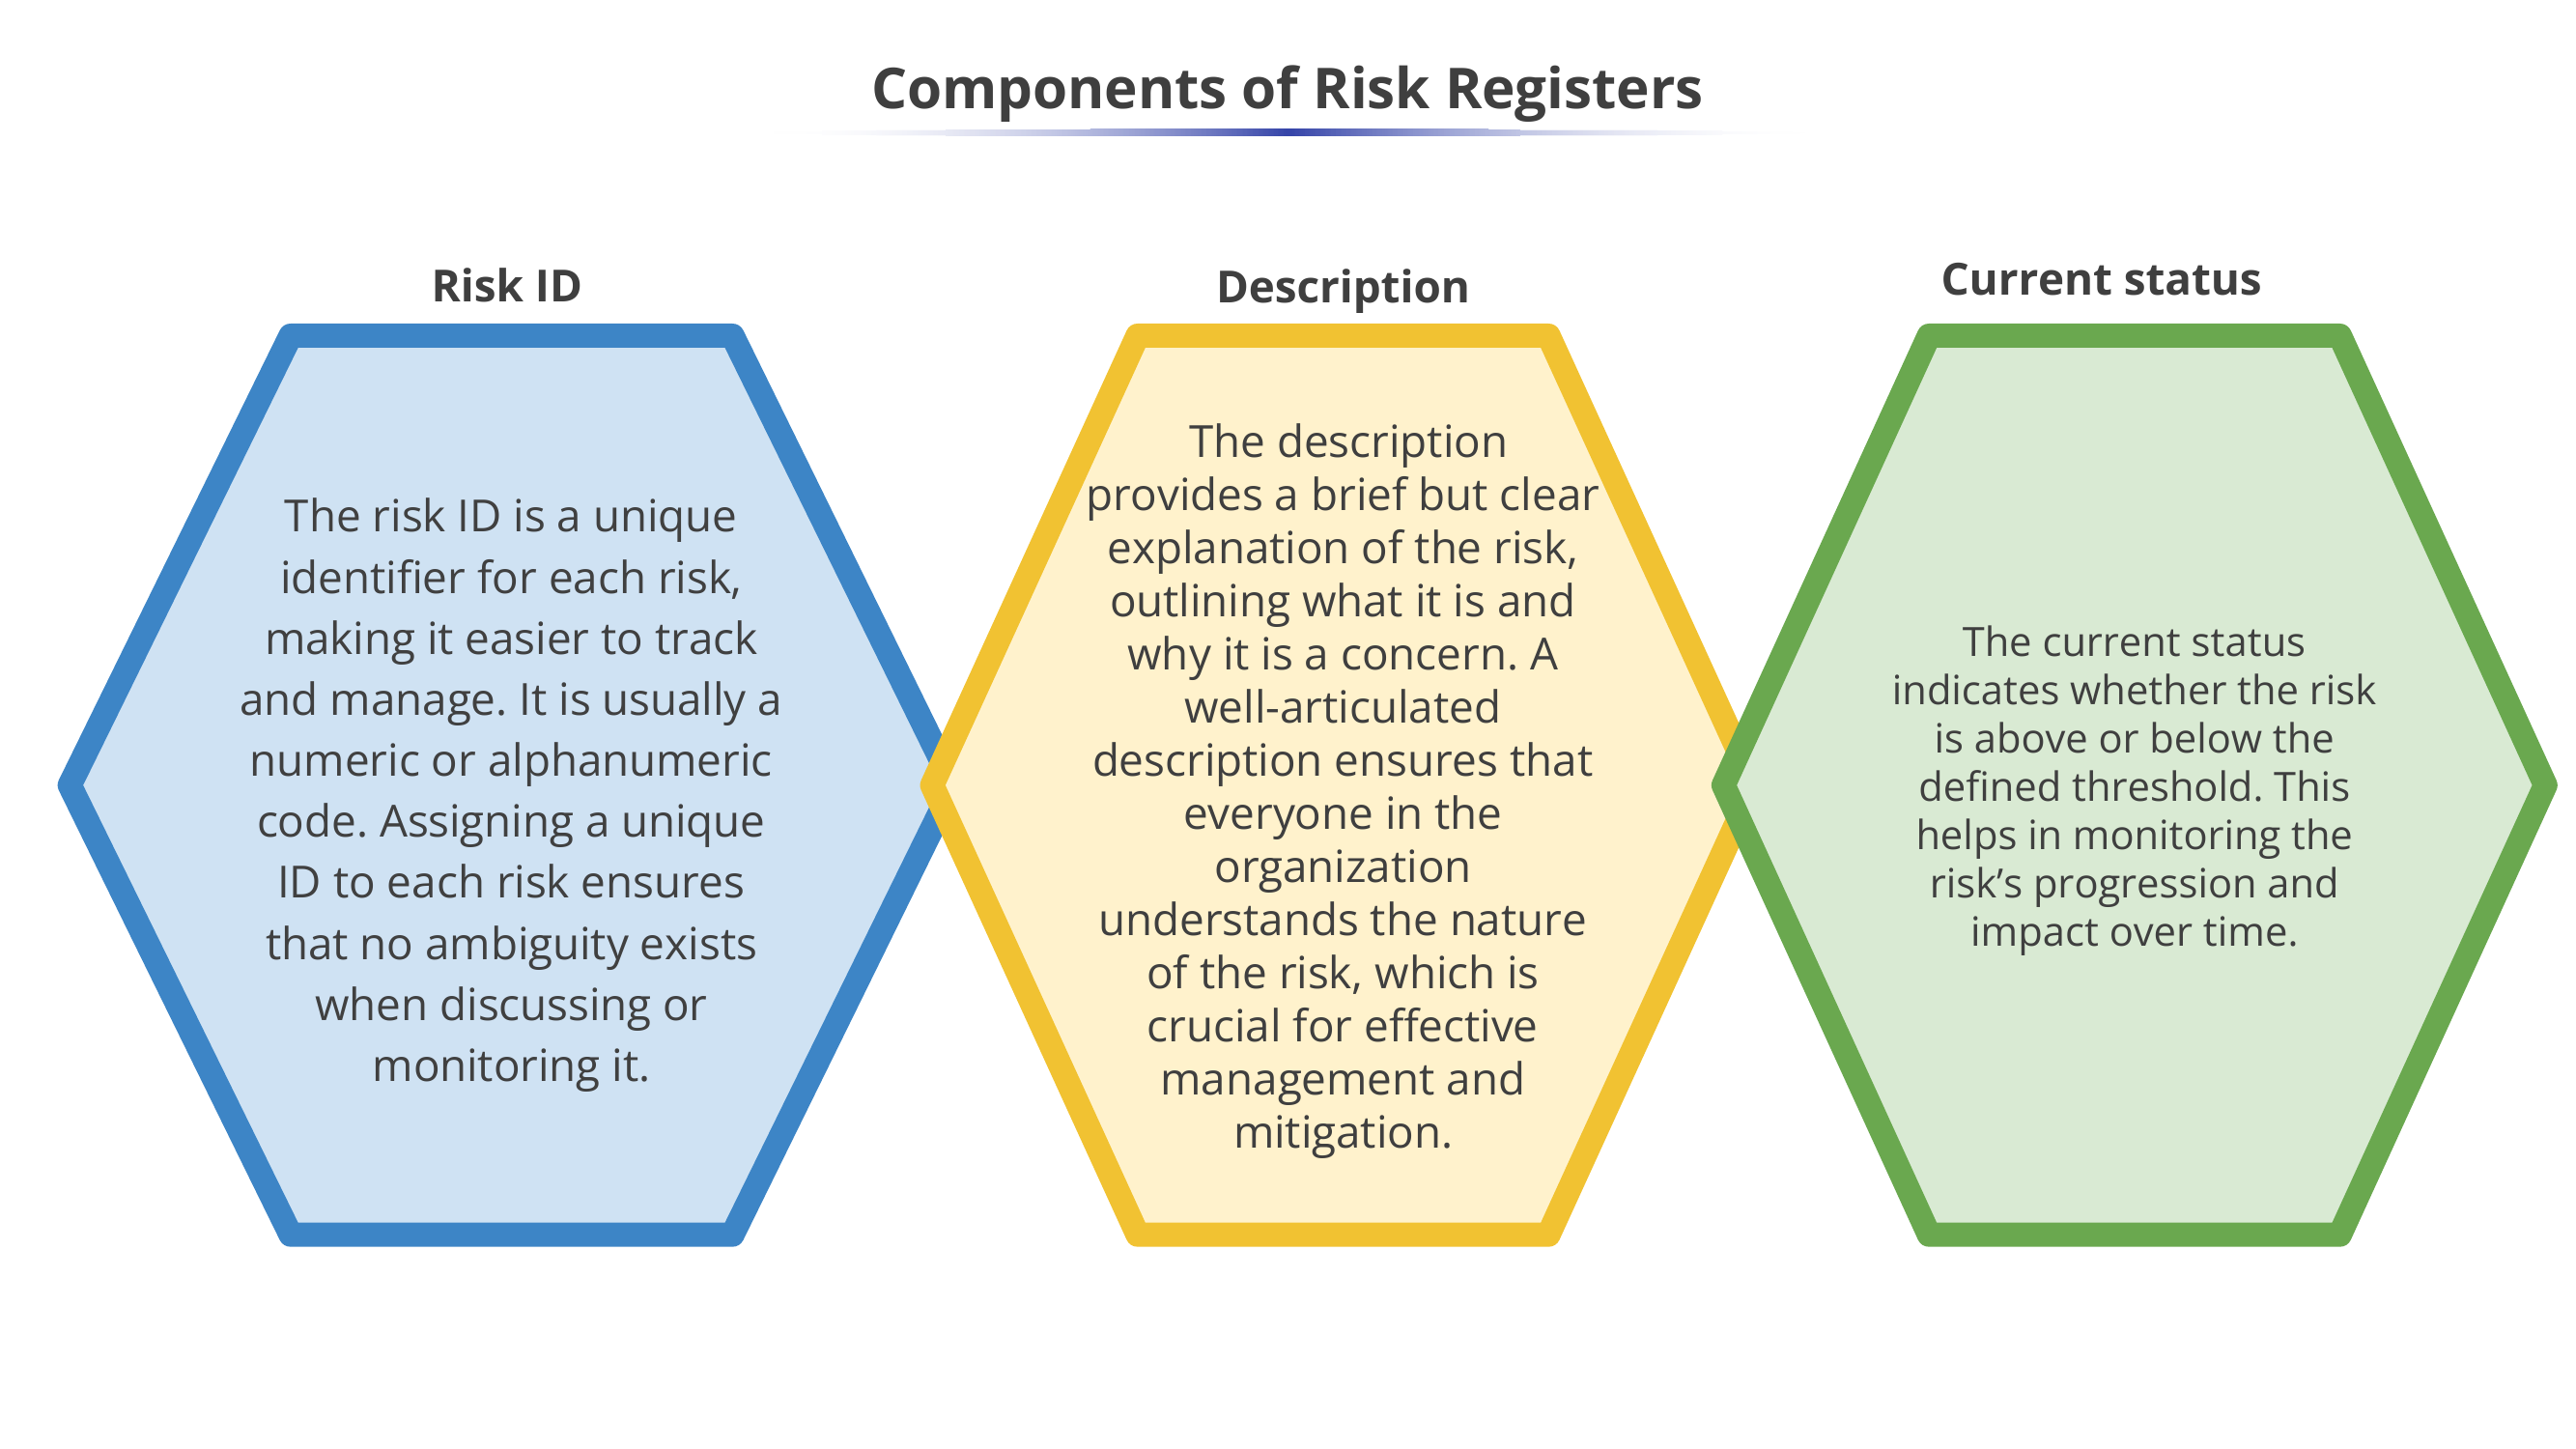

# Components of Risk Registers

Current status
Description
Risk ID
The risk ID is a unique identifier for each risk, making it easier to track and manage. It is usually a numeric or alphanumeric code. Assigning a unique ID to each risk ensures that no ambiguity exists when discussing or monitoring it.
 The description provides a brief but clear explanation of the risk, outlining what it is and why it is a concern. A well-articulated description ensures that everyone in the organization understands the nature of the risk, which is crucial for effective management and mitigation.
The current status indicates whether the risk is above or below the defined threshold. This helps in monitoring the risk’s progression and impact over time.